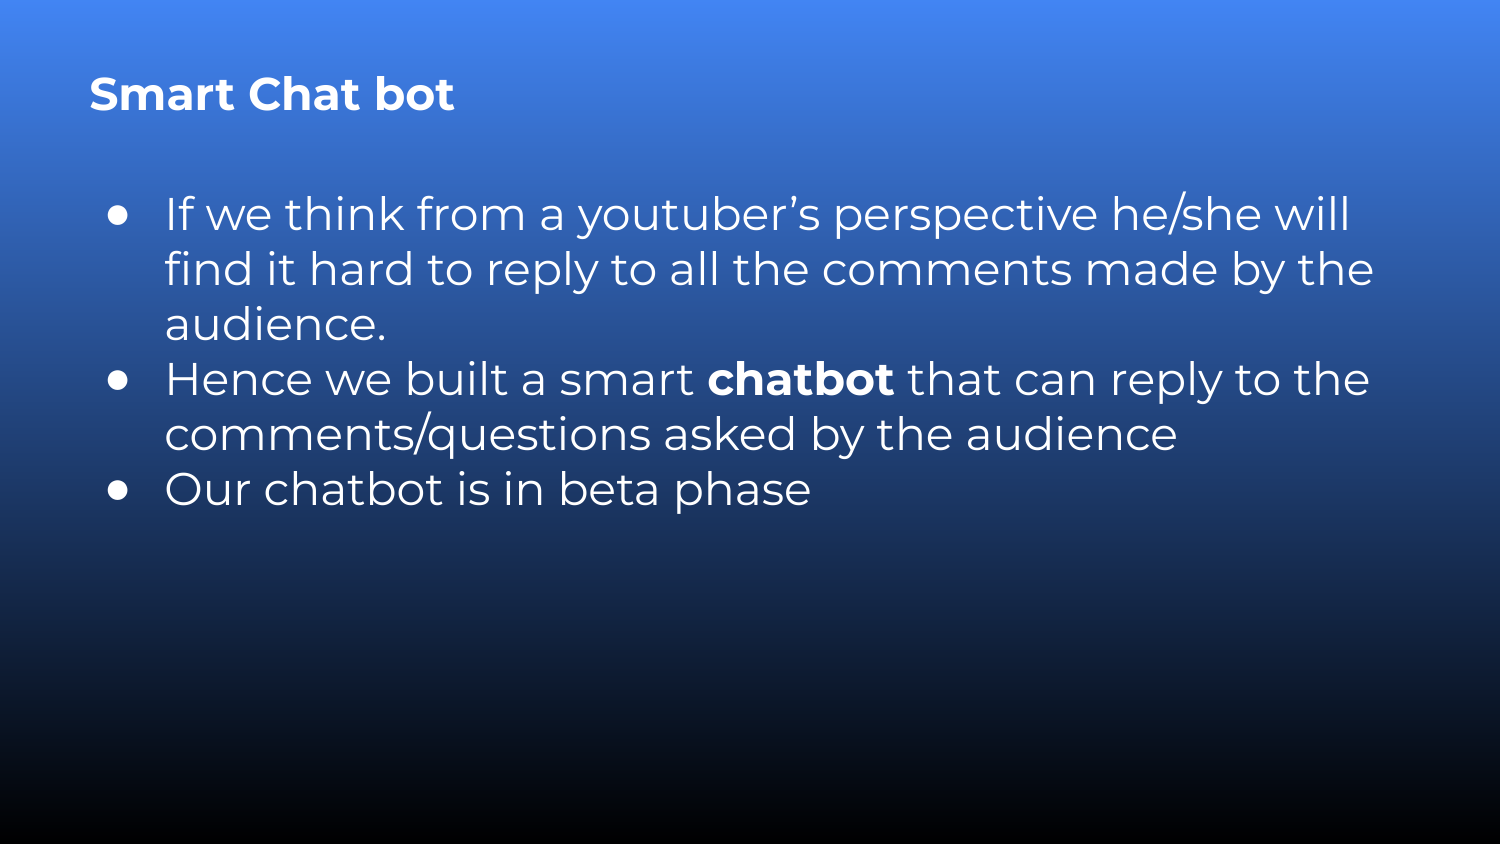

Smart Chat bot
If we think from a youtuber’s perspective he/she will find it hard to reply to all the comments made by the audience.
Hence we built a smart chatbot that can reply to the comments/questions asked by the audience
Our chatbot is in beta phase